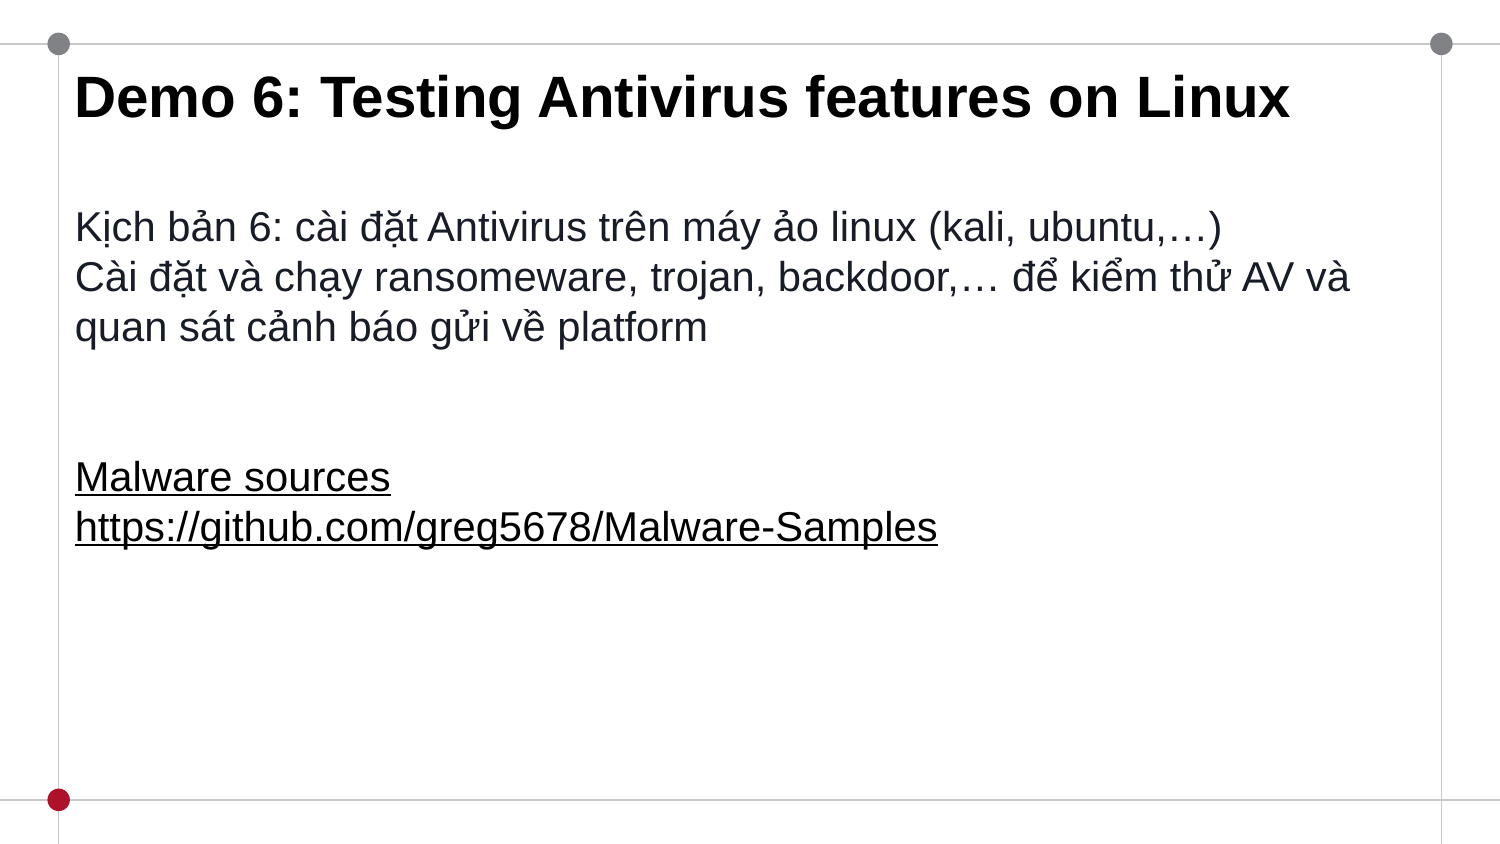

# Demo 6: Testing Antivirus features on Linux
Kịch bản 6: cài đặt Antivirus trên máy ảo linux (kali, ubuntu,…)
Cài đặt và chạy ransomeware, trojan, backdoor,… để kiểm thử AV và quan sát cảnh báo gửi về platform

Malware sources
https://github.com/greg5678/Malware-Samples